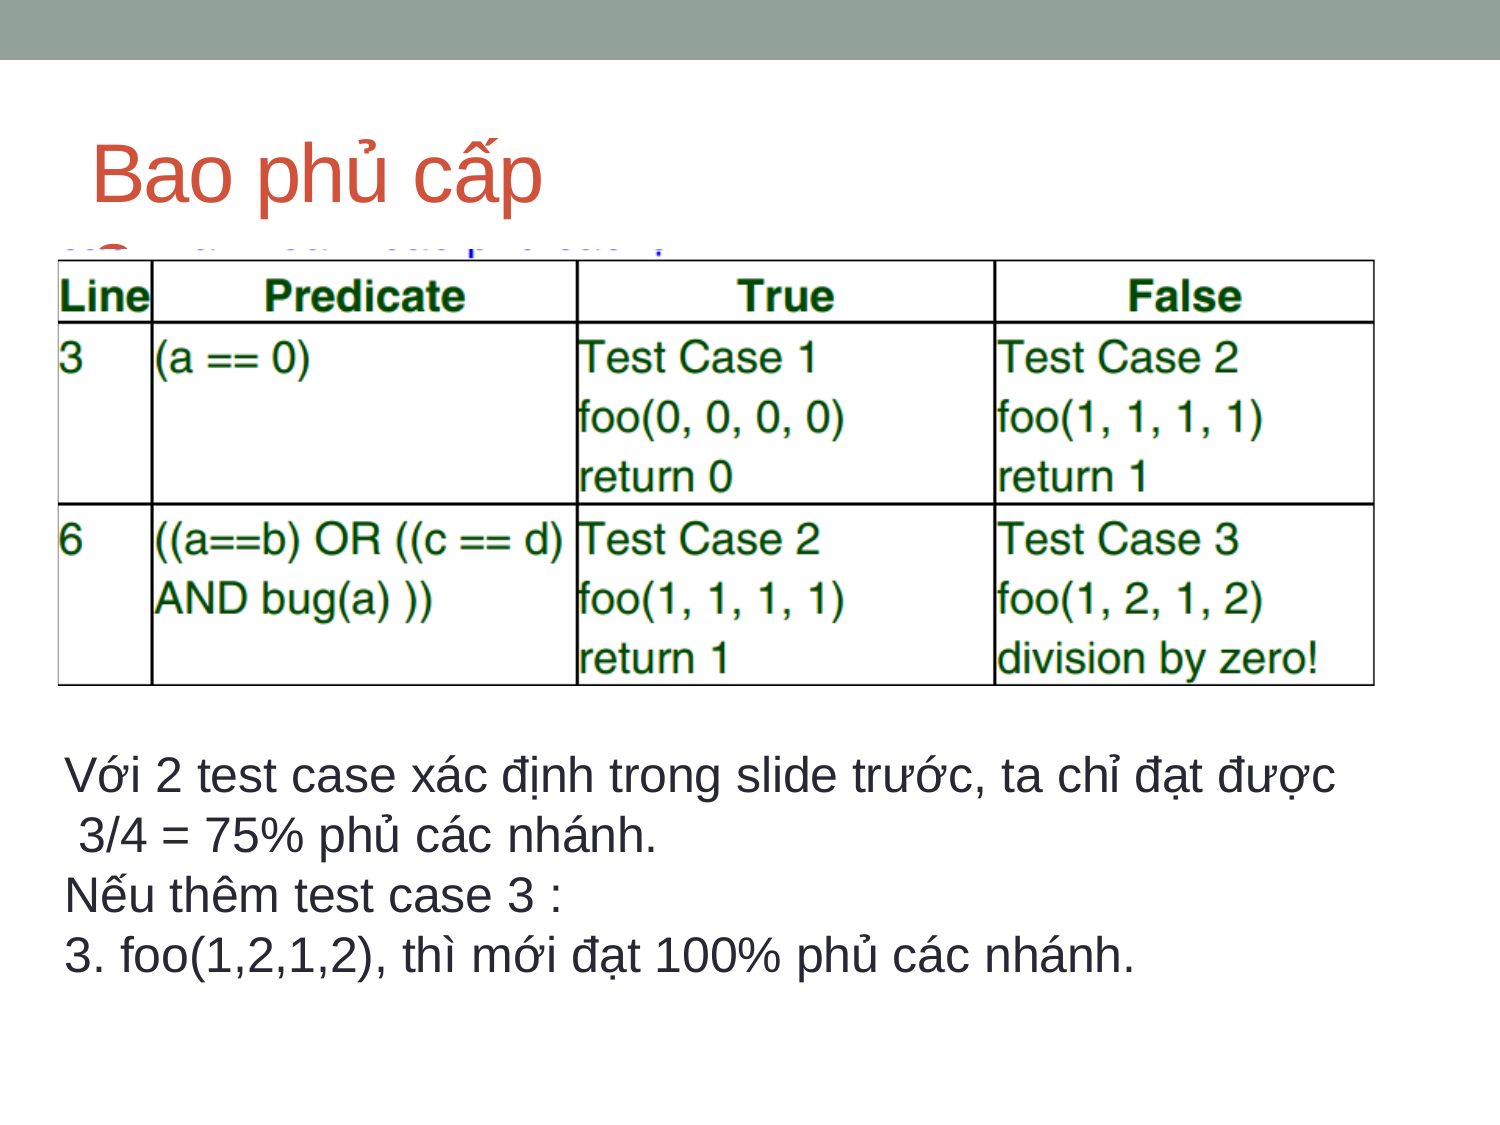

# Bao phủ cấp 2

Với 2 test case xác định trong slide trước, ta chỉ đạt được  3/4 = 75% phủ các nhánh.
Nếu thêm test case 3 :
3. foo(1,2,1,2), thì mới đạt 100% phủ các nhánh.